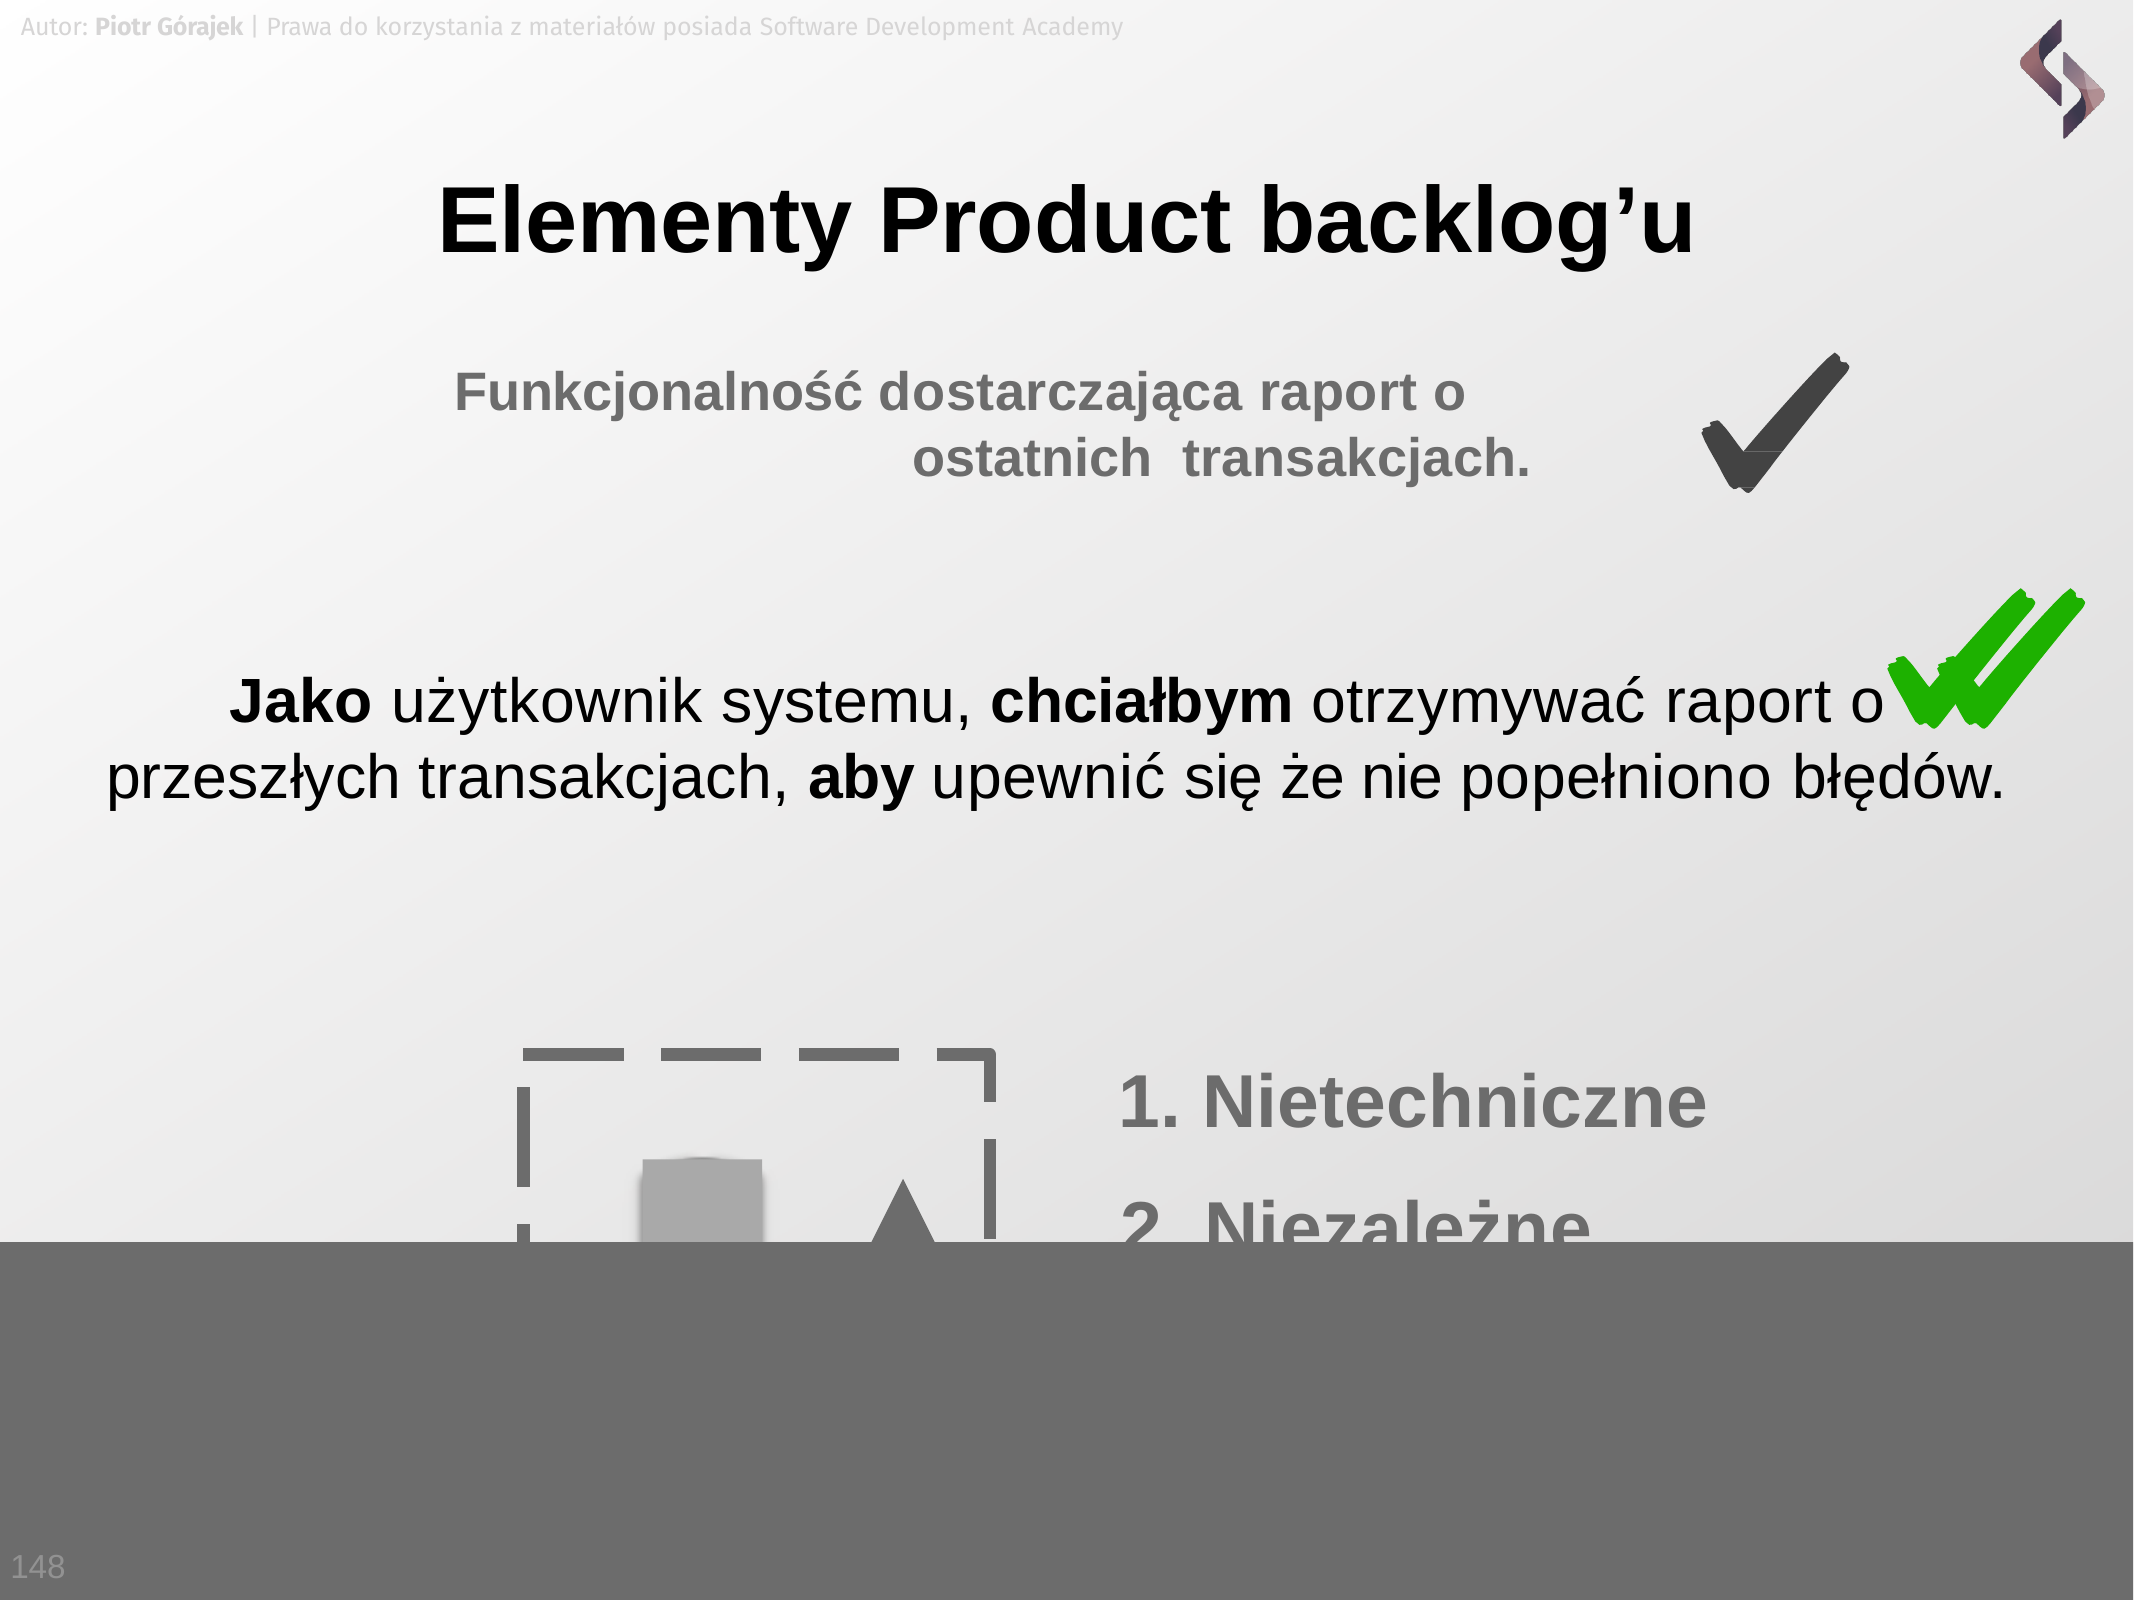

Autor: Piotr Górajek | Prawa do korzystania z materiałów posiada Software Development Academy
# Elementy Product backlog’u

Funkcjonalność dostarczająca raport o ostatnich  transakcjach.

Jako użytkownik systemu, chciałbym otrzymywać raport o  przeszłych transakcjach, aby upewnić się że nie popełniono błędów.
Nietechniczne
Niezależne

?

rytet
i biznesowej

148